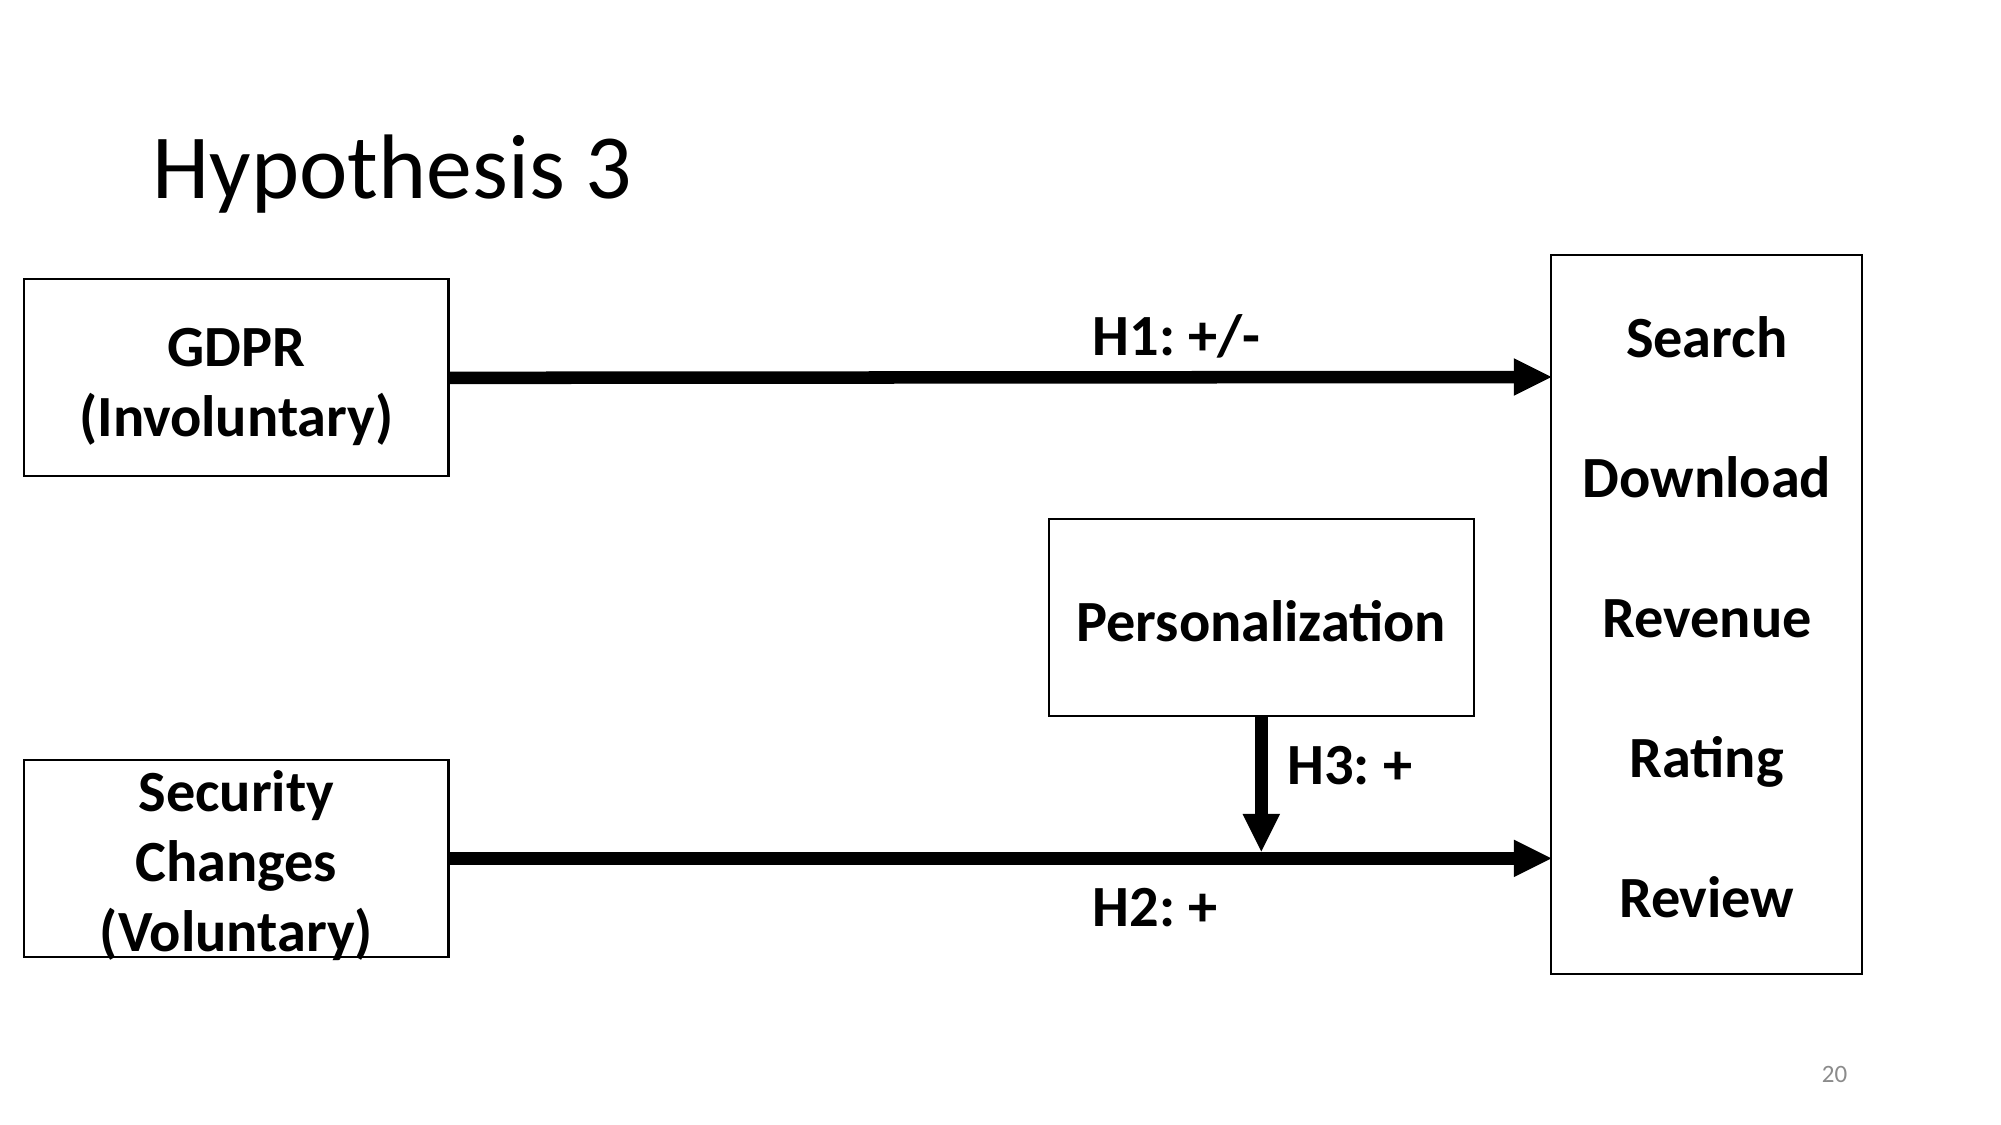

# Hypothesis 3
Search

Download

Revenue

Rating

Review
GDPR
(Involuntary)
H1: +/-
Personalization
H3: +
Security Changes
(Voluntary)
H2: +
20